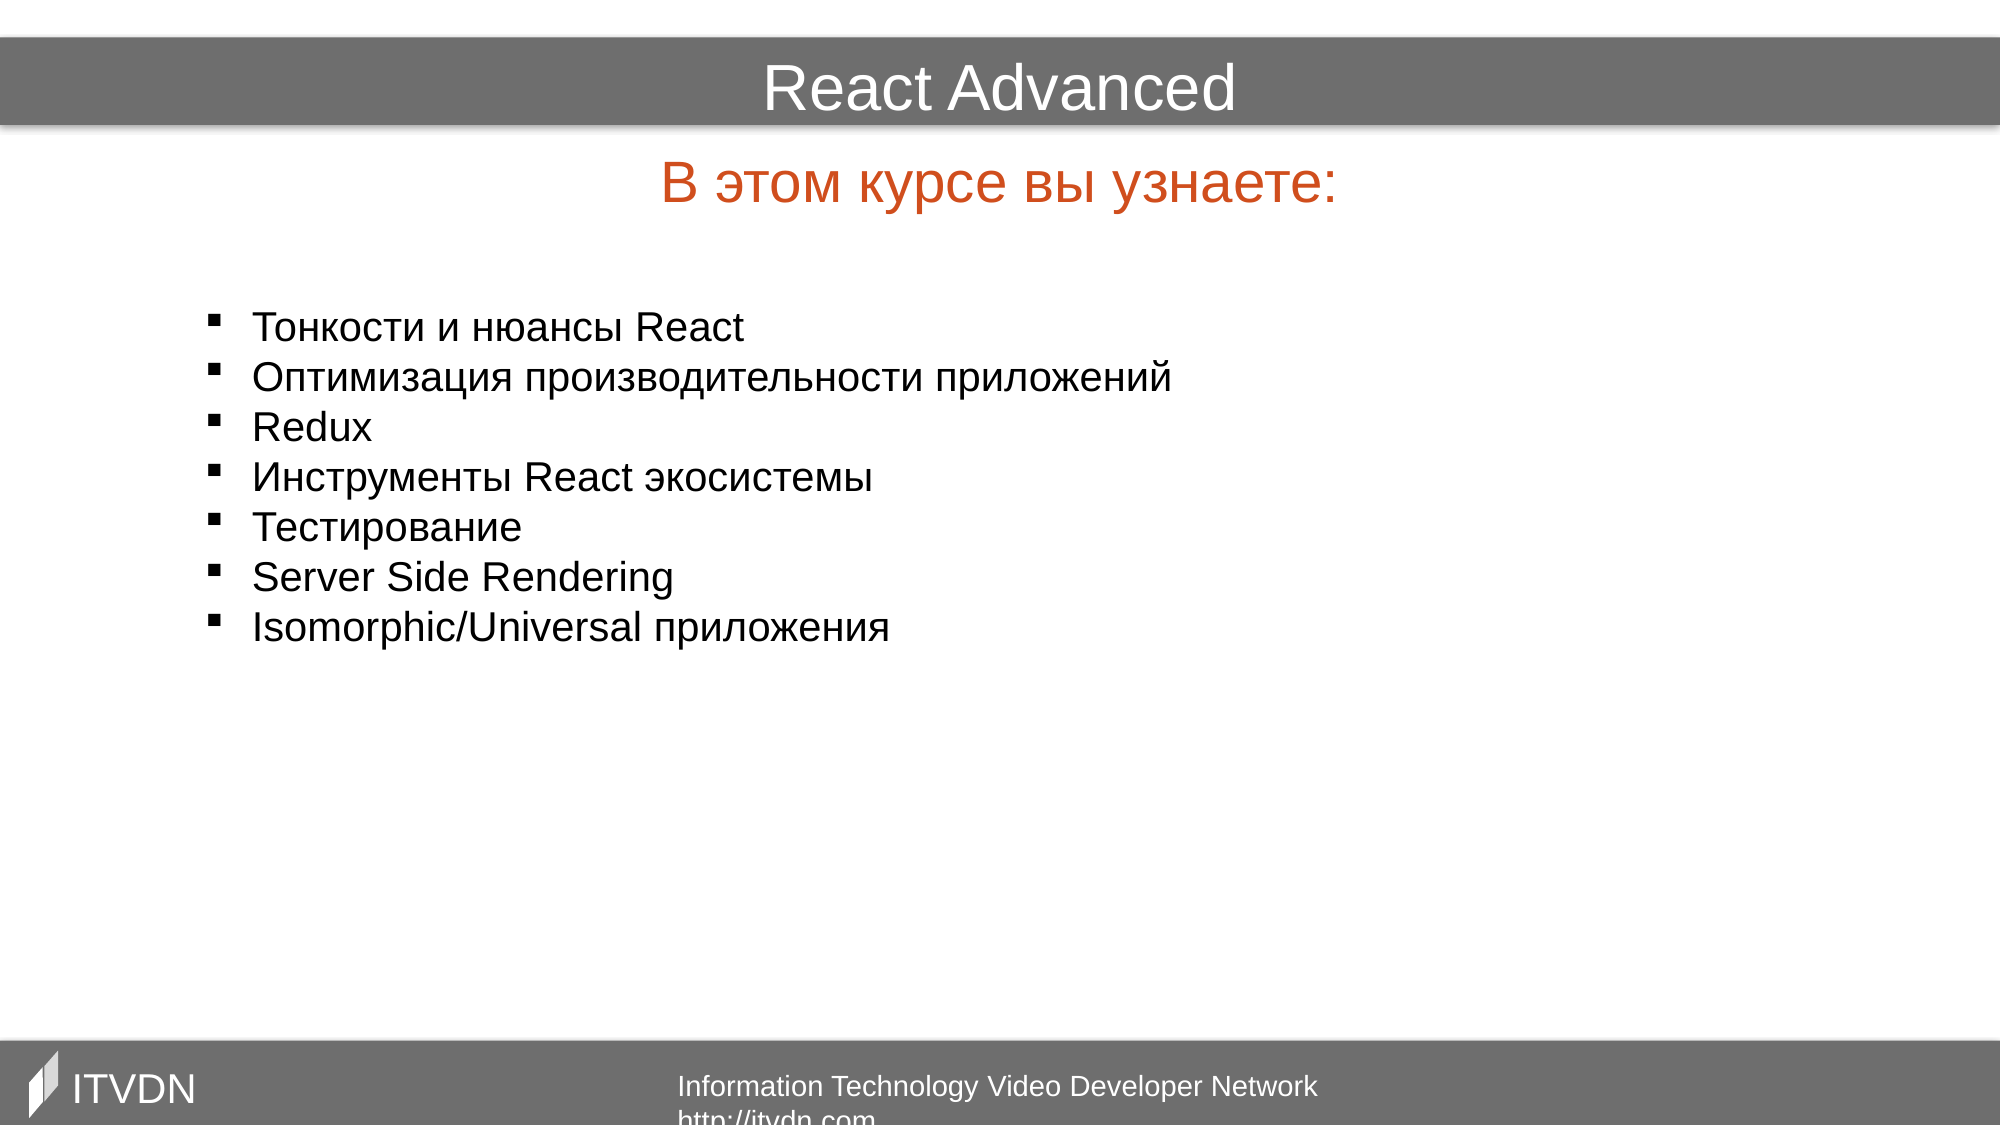

React Advanced
В этом курсе вы узнаете:
Тонкости и нюансы React
Оптимизация производительности приложений
Redux
Инструменты React экосистемы
Тестирование
Server Side Rendering
Isomorphic/Universal приложения

ITVDN
Information Technology Video Developer Network                                                       http://itvdn.com